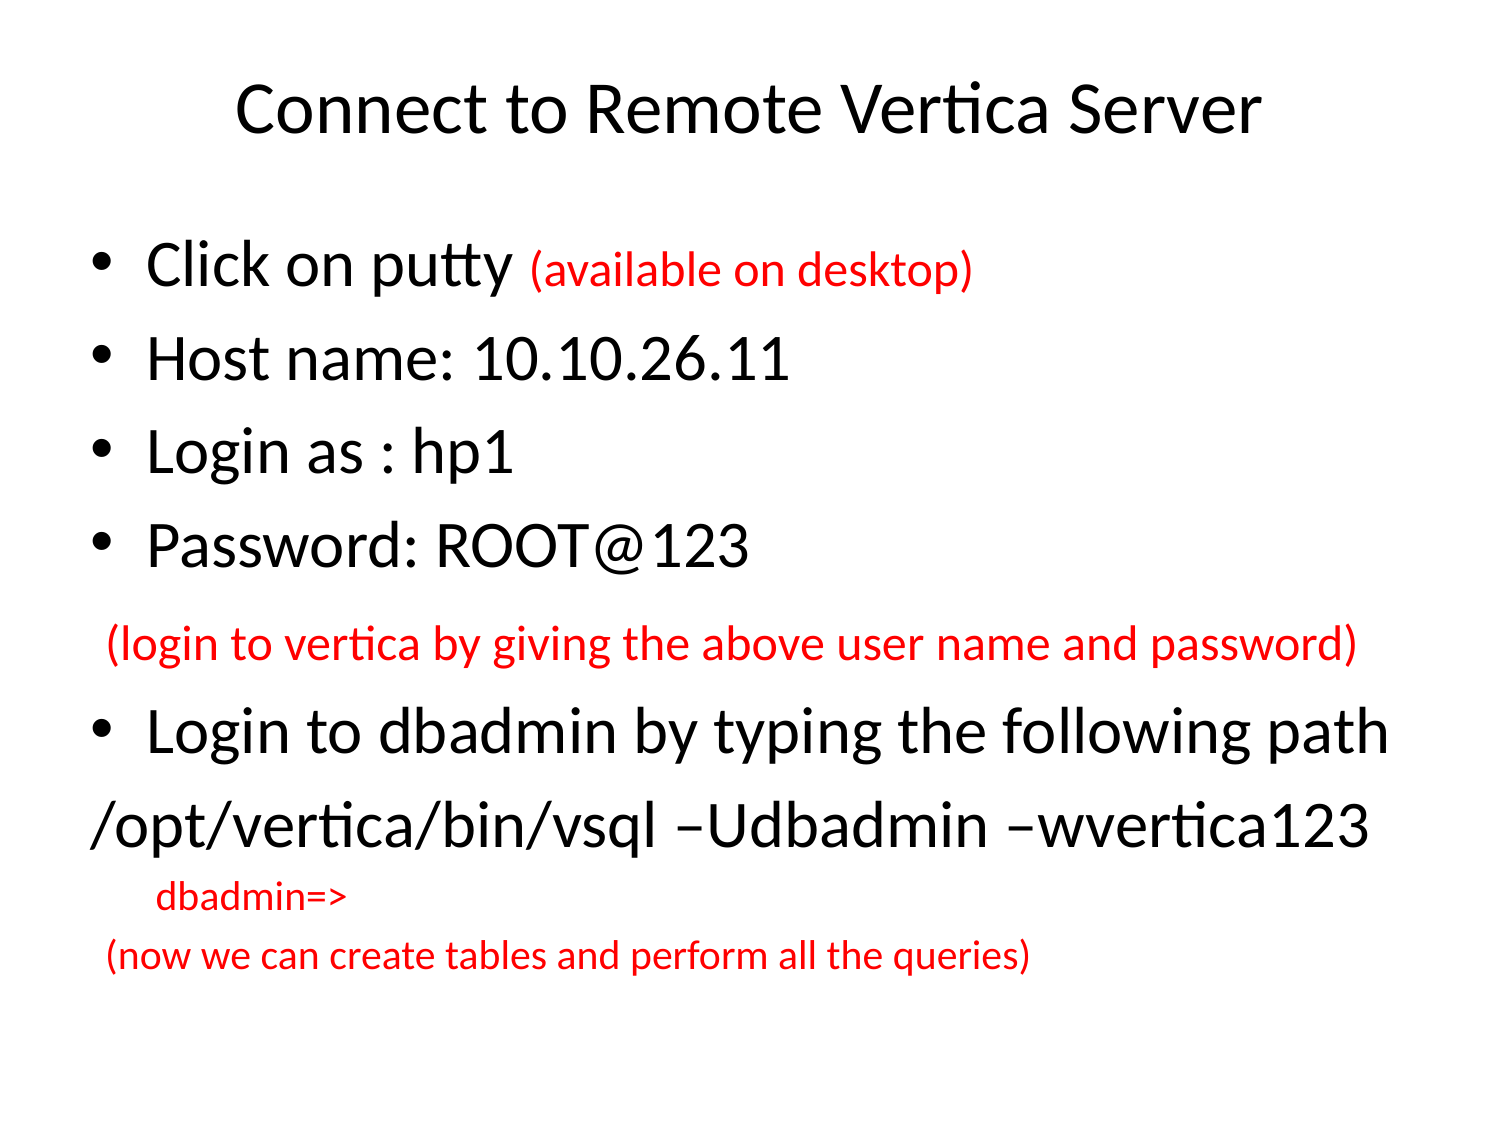

# Connect to Remote Vertica Server
Click on putty (available on desktop)
Host name: 10.10.26.11
Login as : hp1
Password: ROOT@123
 (login to vertica by giving the above user name and password)
Login to dbadmin by typing the following path
/opt/vertica/bin/vsql –Udbadmin –wvertica123
dbadmin=>
(now we can create tables and perform all the queries)